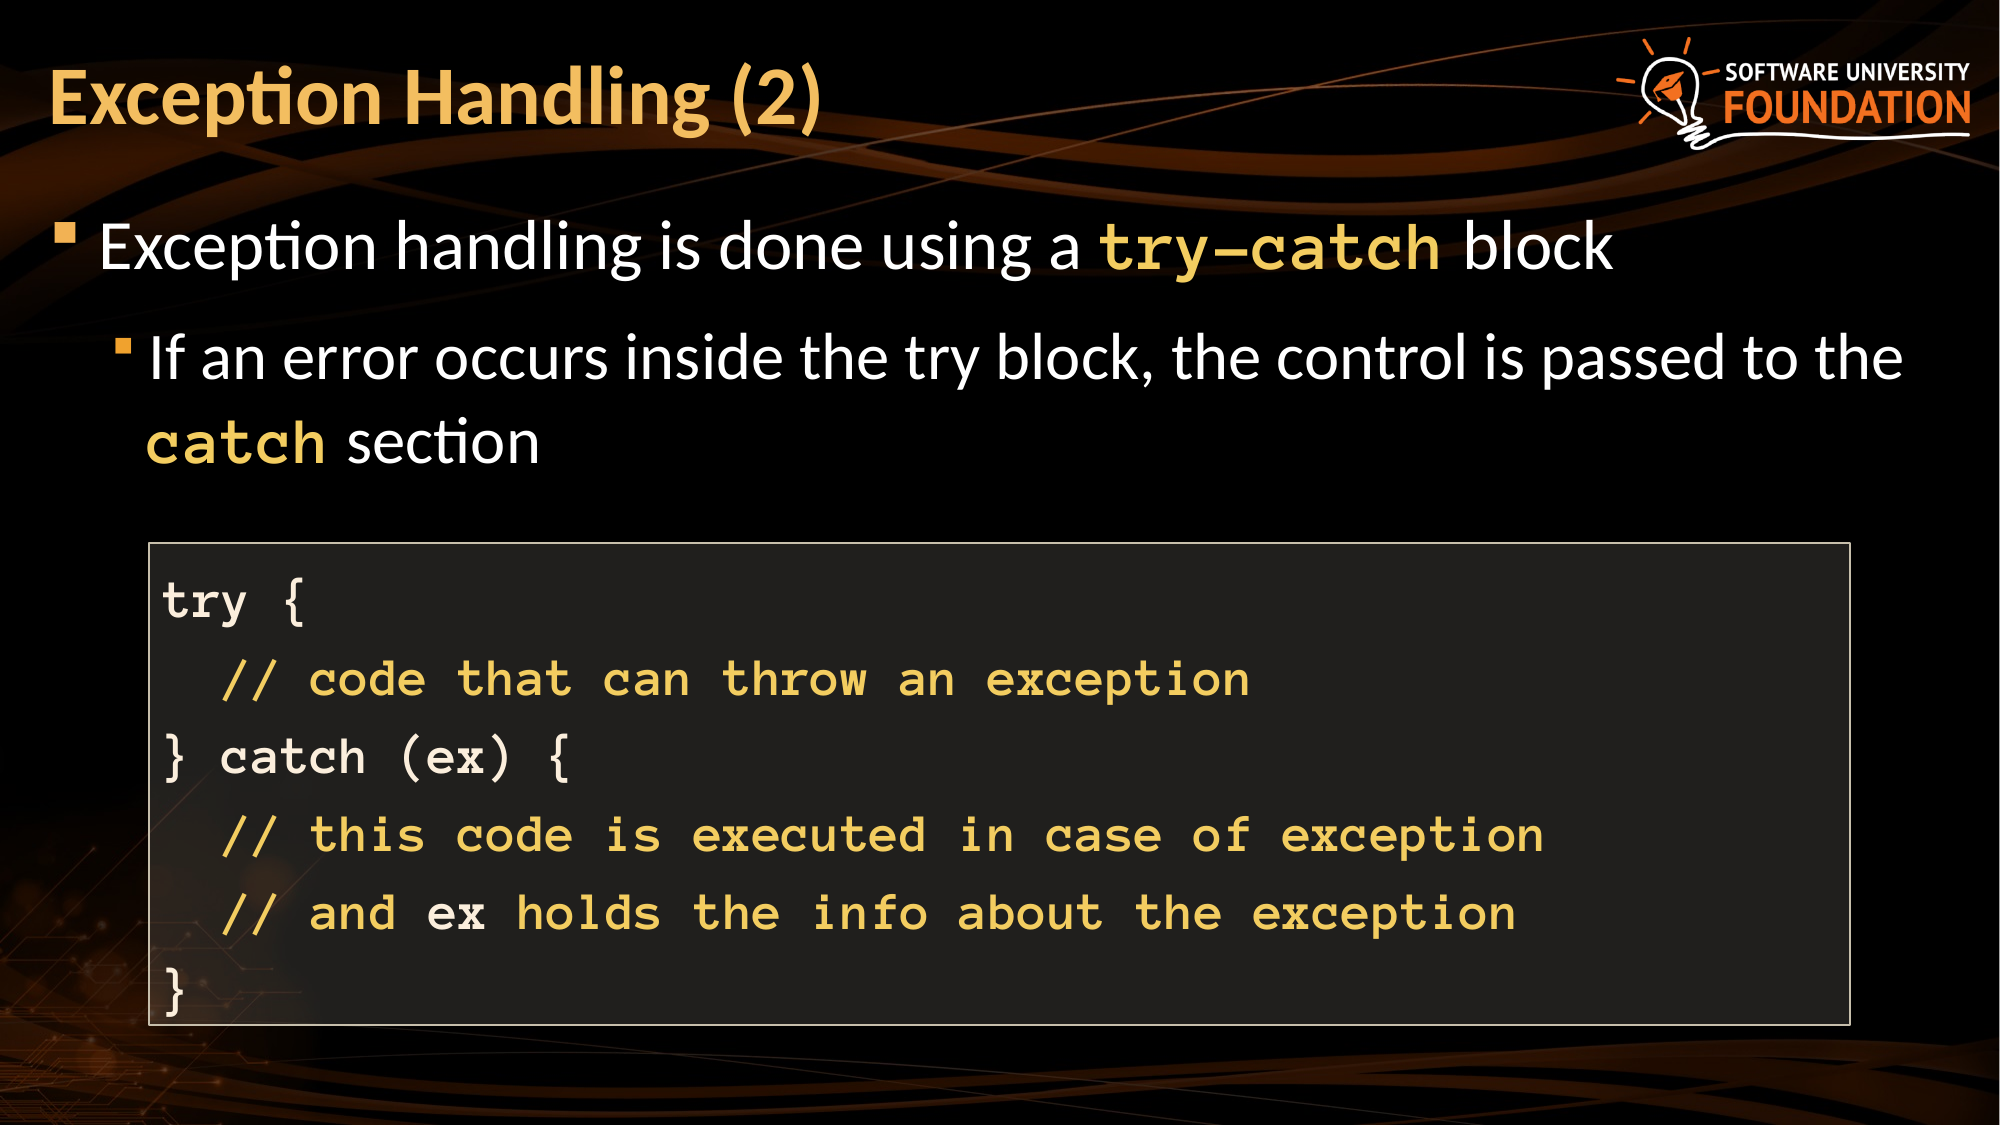

# Exception Handling (2)
Exception handling is done using a try-catch block
If an error occurs inside the try block, the control is passed to the catch section
try {
  // code that can throw an exception
} catch (ex) {
  // this code is executed in case of exception
  // and ex holds the info about the exception
}